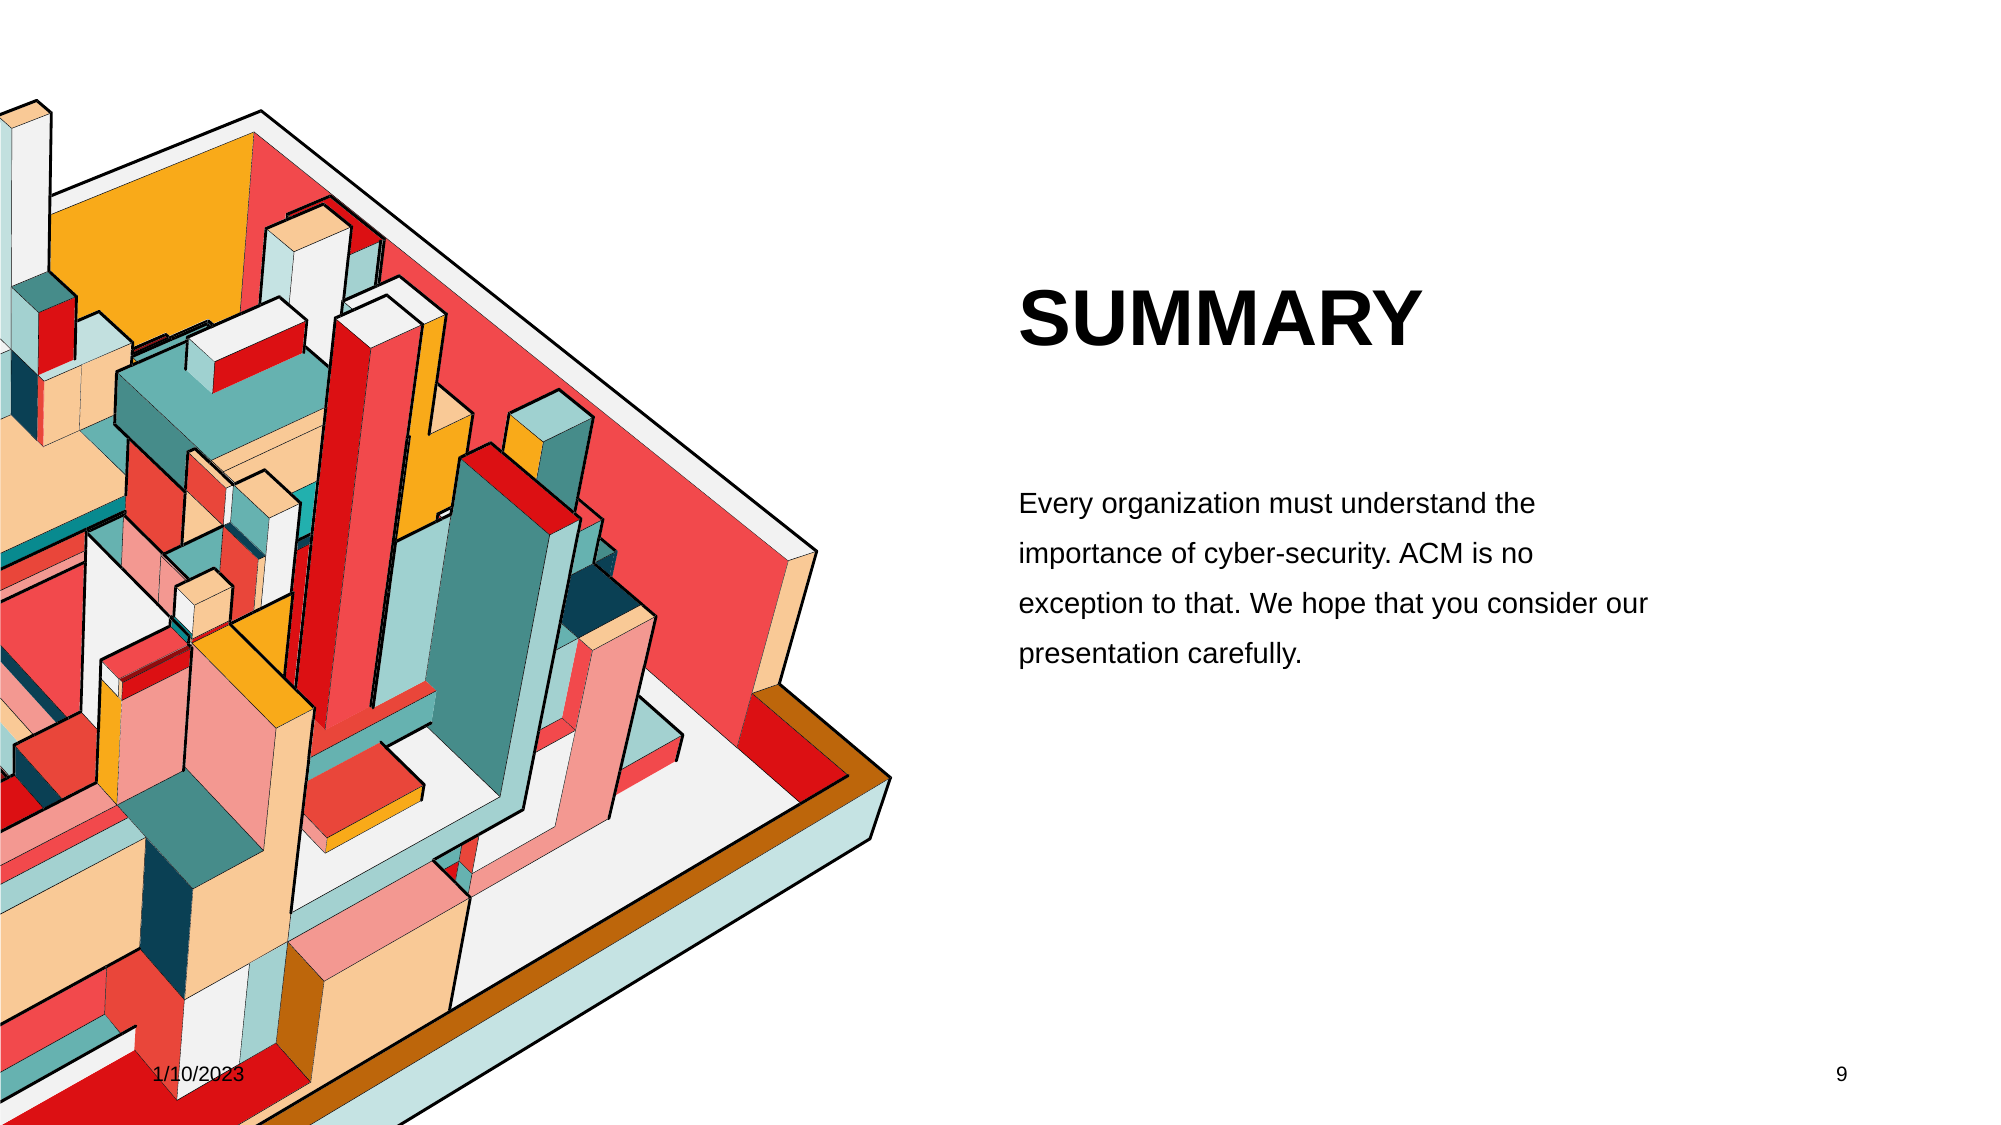

# Summary
Every organization must understand the importance of cyber-security. ACM is no exception to that. We hope that you consider our presentation carefully.
1/10/2023
9